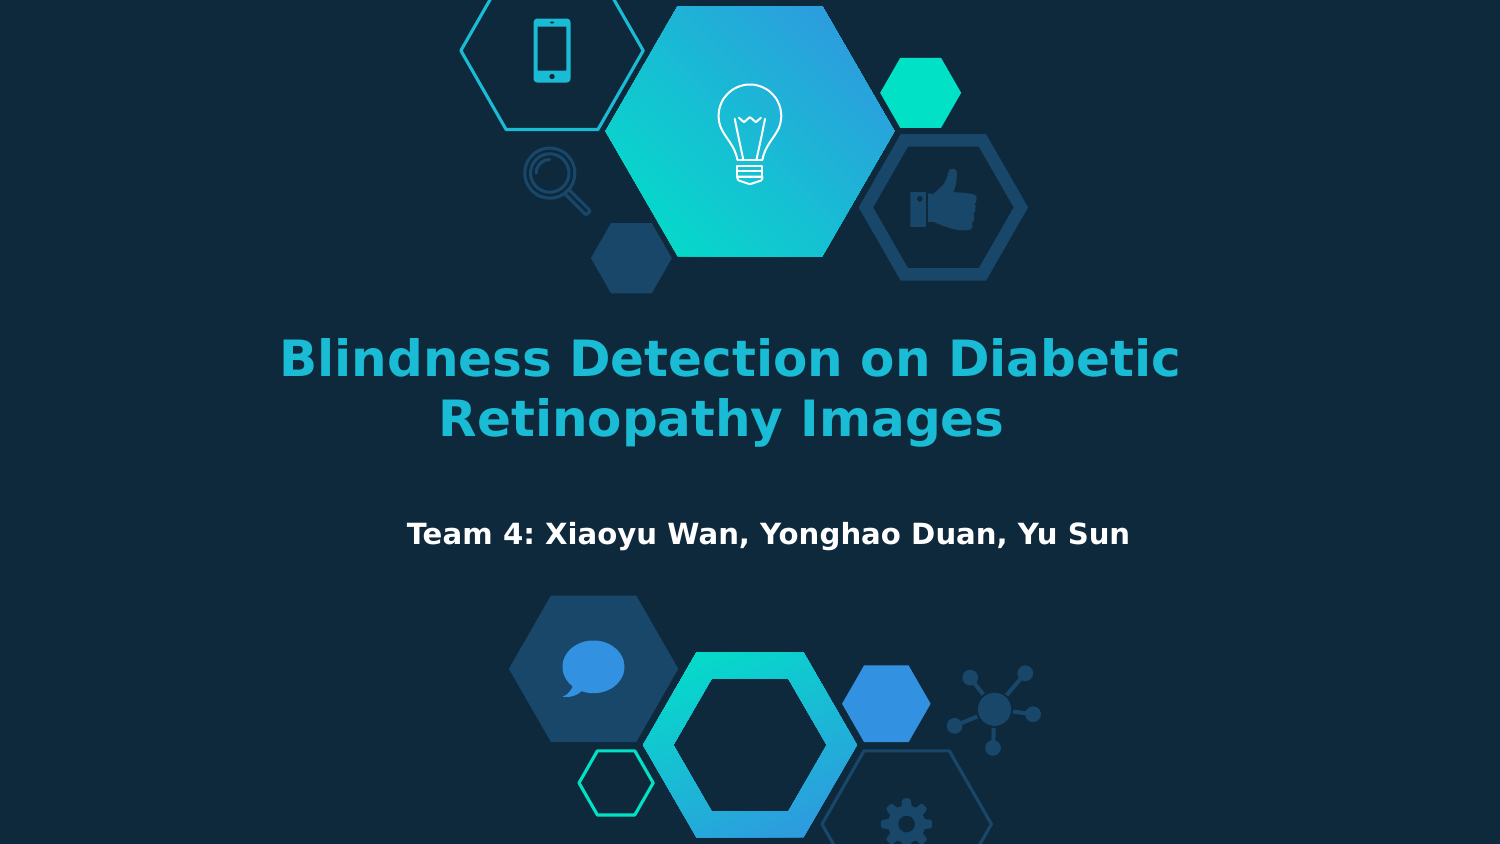

# Blindness Detection on Diabetic Retinopathy Images
Team 4: Xiaoyu Wan, Yonghao Duan, Yu Sun